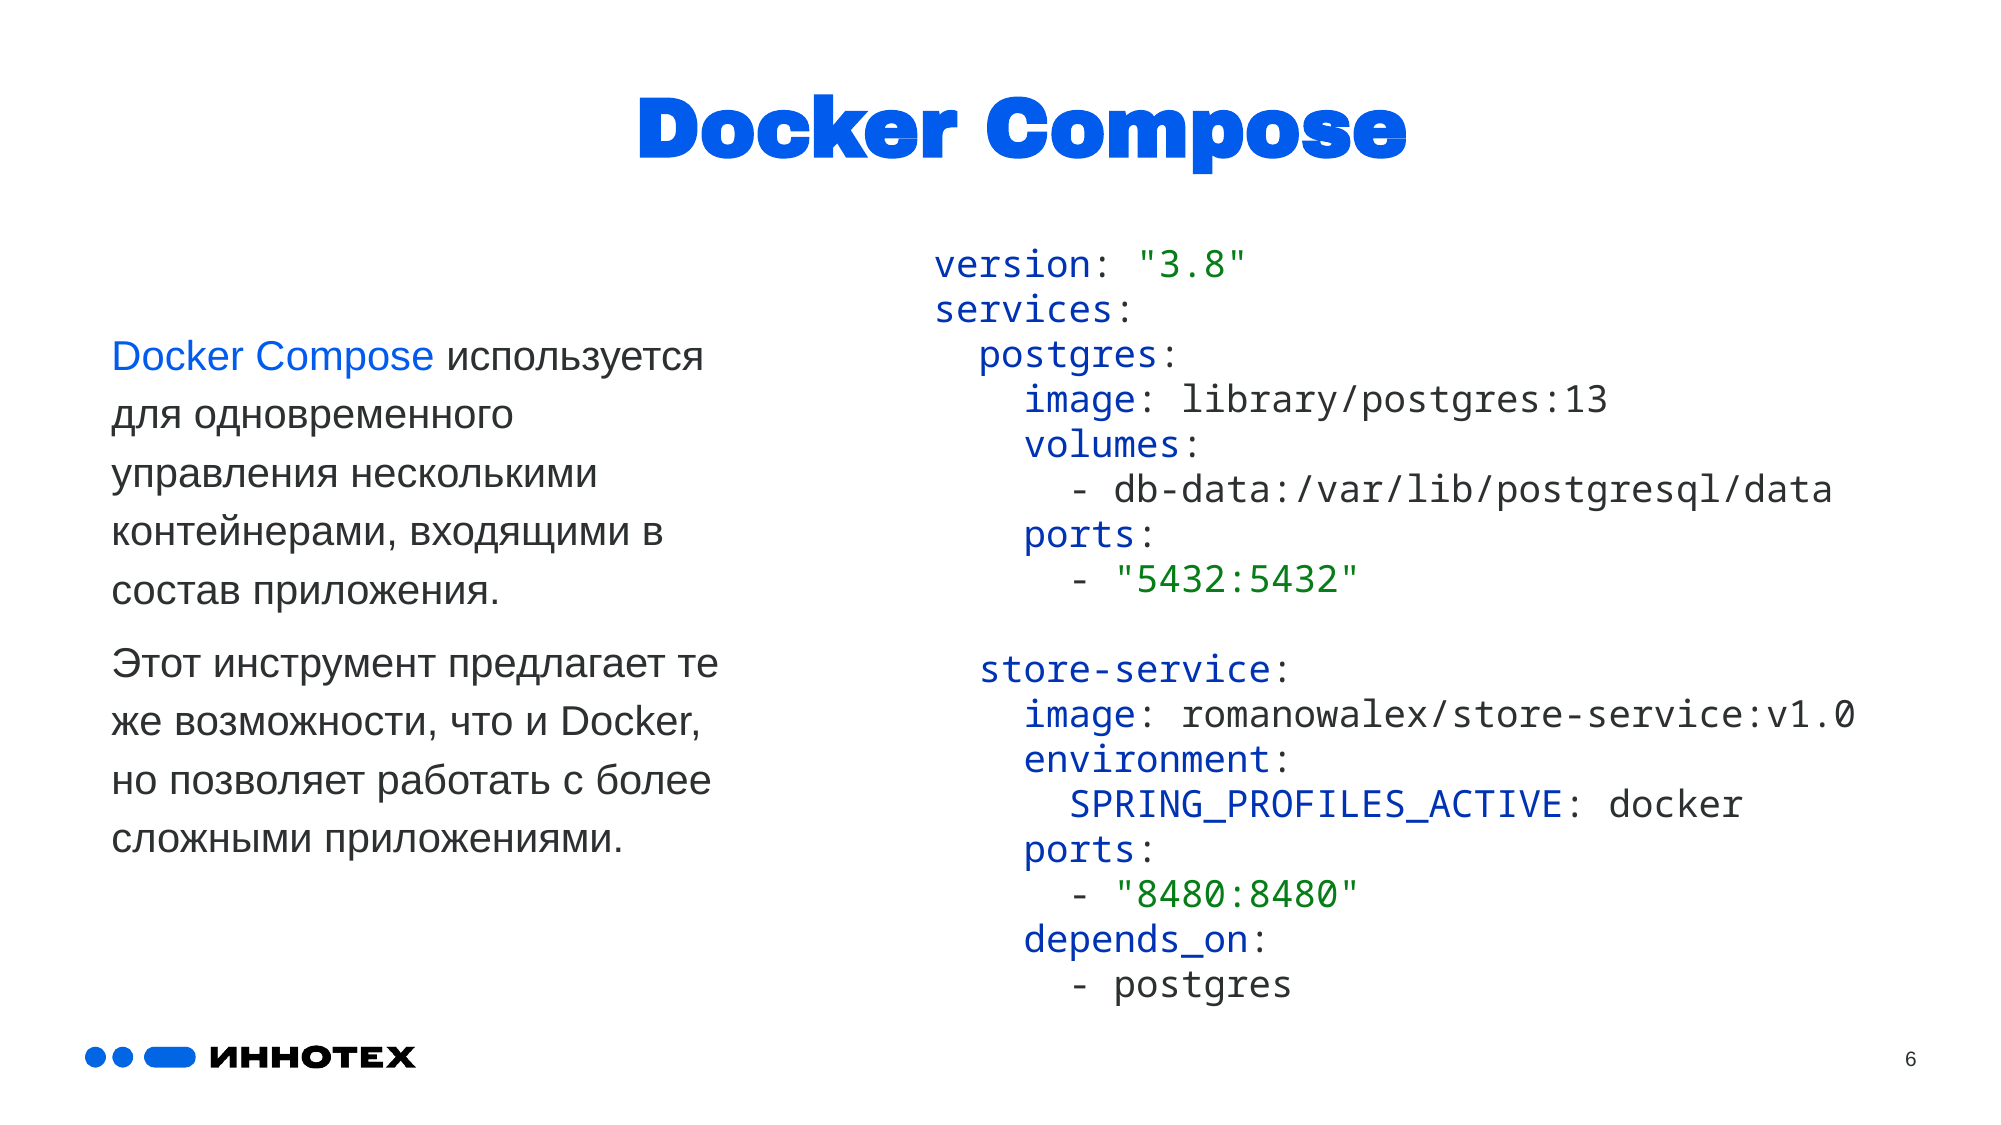

# Docker Compose
version: "3.8"
services:
  postgres:
    image: library/postgres:13
    volumes:
      - db-data:/var/lib/postgresql/data
    ports:
      - "5432:5432"
  store-service:
    image: romanowalex/store-service:v1.0
    environment:
      SPRING_PROFILES_ACTIVE: docker
    ports:
      - "8480:8480"
    depends_on:
      - postgres
Docker Compose используется для одновременного управления несколькими контейнерами, входящими в состав приложения.
Этот инструмент предлагает те же возможности, что и Docker, но позволяет работать с более сложными приложениями.
6